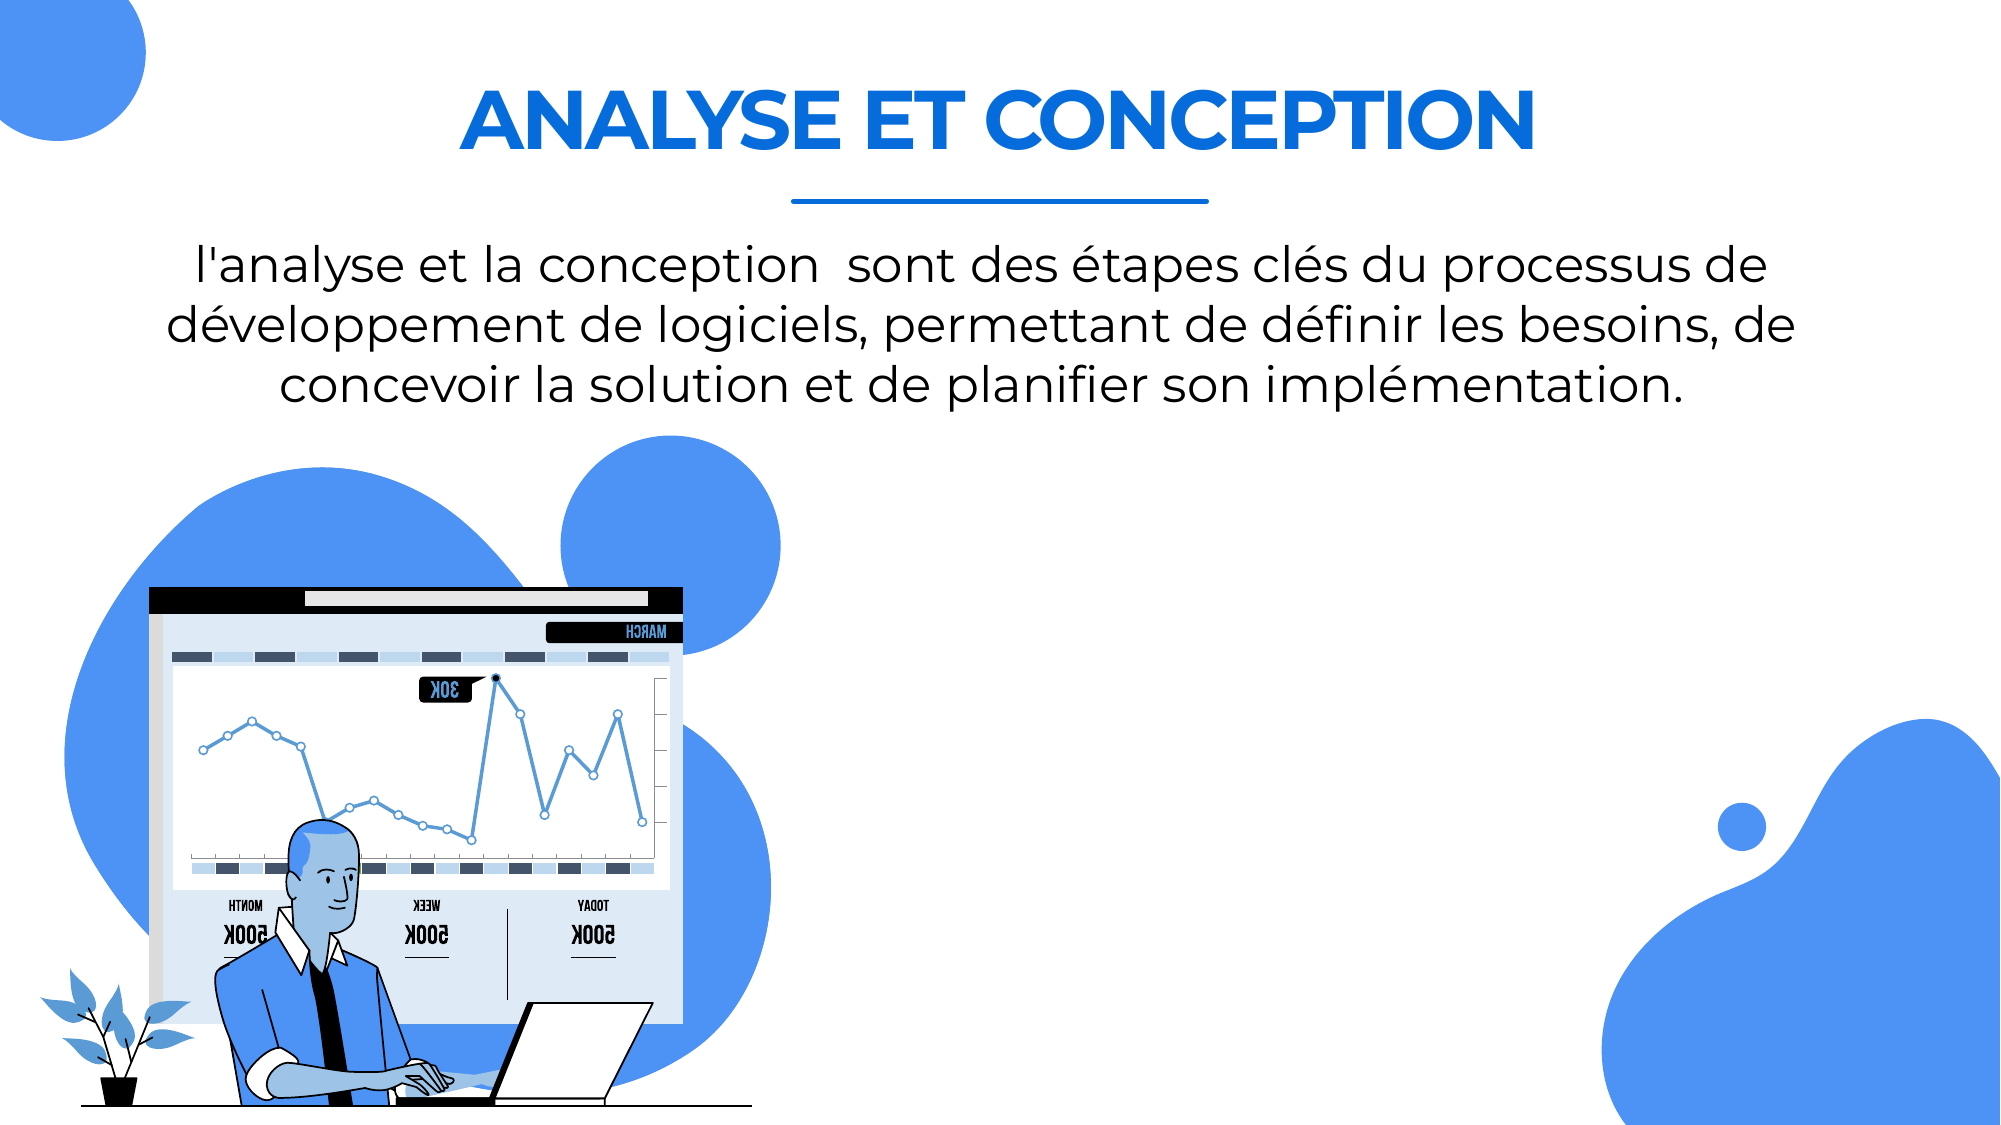

ANALYSE ET CONCEPTION

l'analyse et la conception  sont des étapes clés du processus de développement de logiciels, permettant de définir les besoins, de concevoir la solution et de planifier son implémentation.